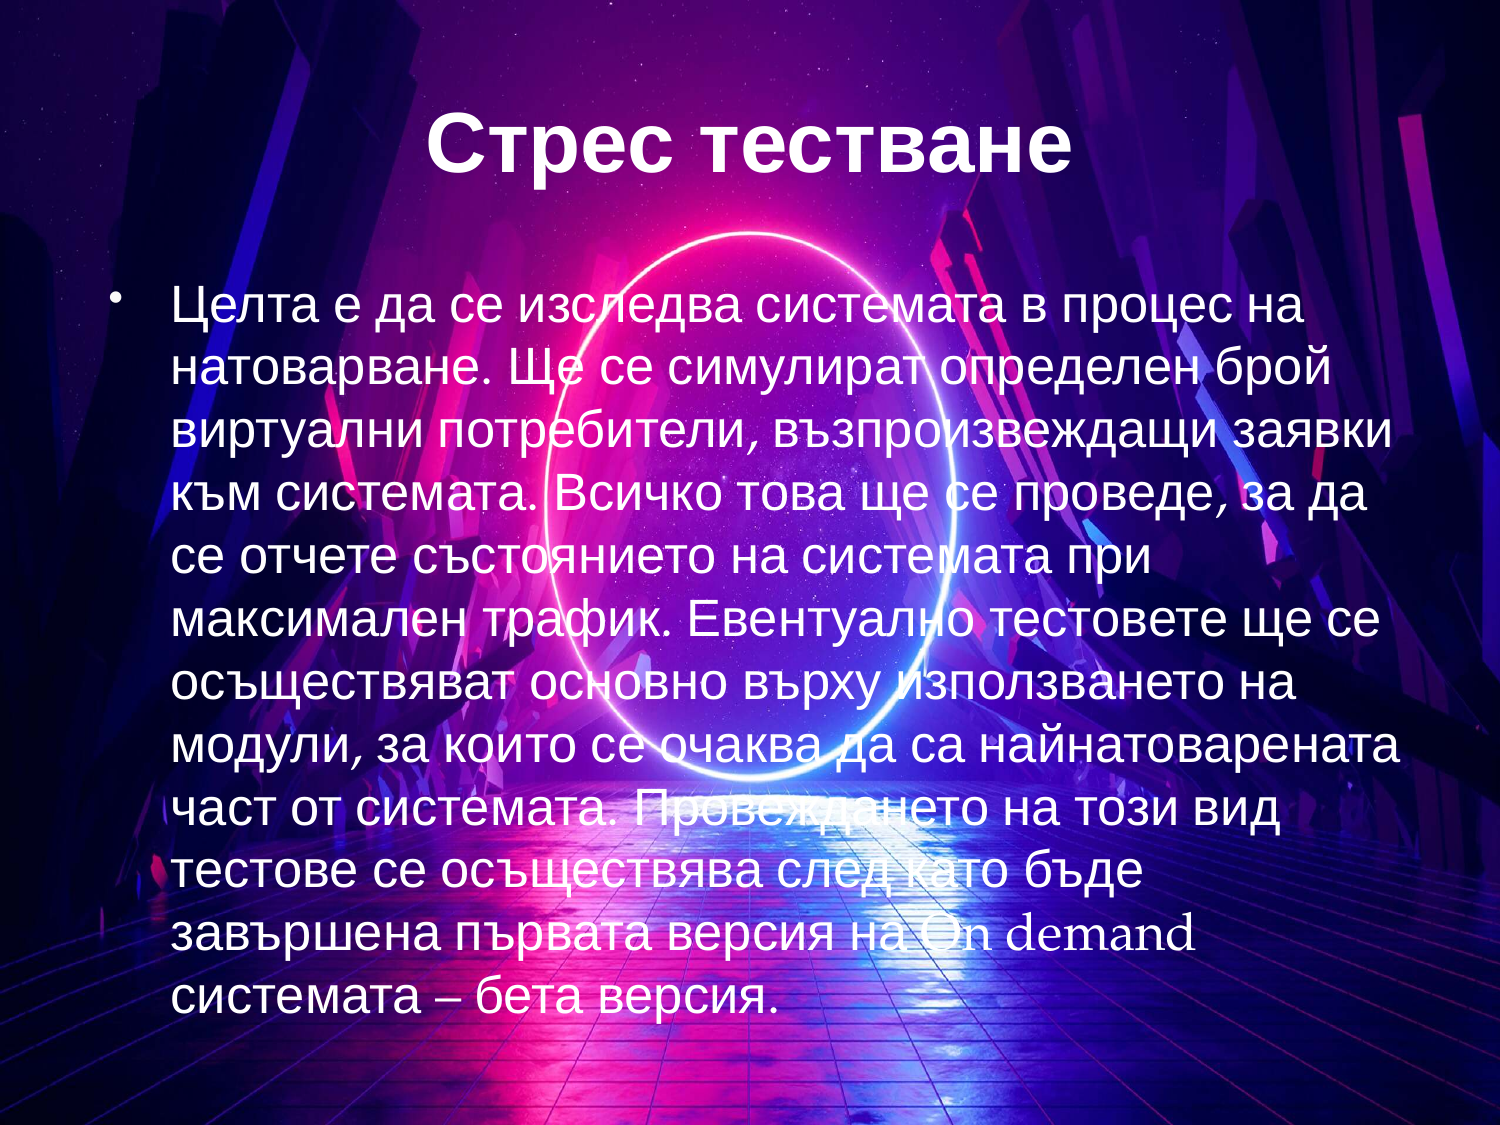

# Стрес тестване
Целта е да се изследва системата в процес на натоварване. Ще се симулират определен брой виртуални потребители, възпроизвеждащи заявки към системата. Всичко това ще се проведе, за да се отчете състоянието на системата при максимален трафик. Евентуално тестовете ще се осъществяват основно върху използването на модули, за които се очаква да са найнатоварената част от системата. Провеждането на този вид тестове се осъществява след като бъде завършена първата версия на On demand системата – бета версия.